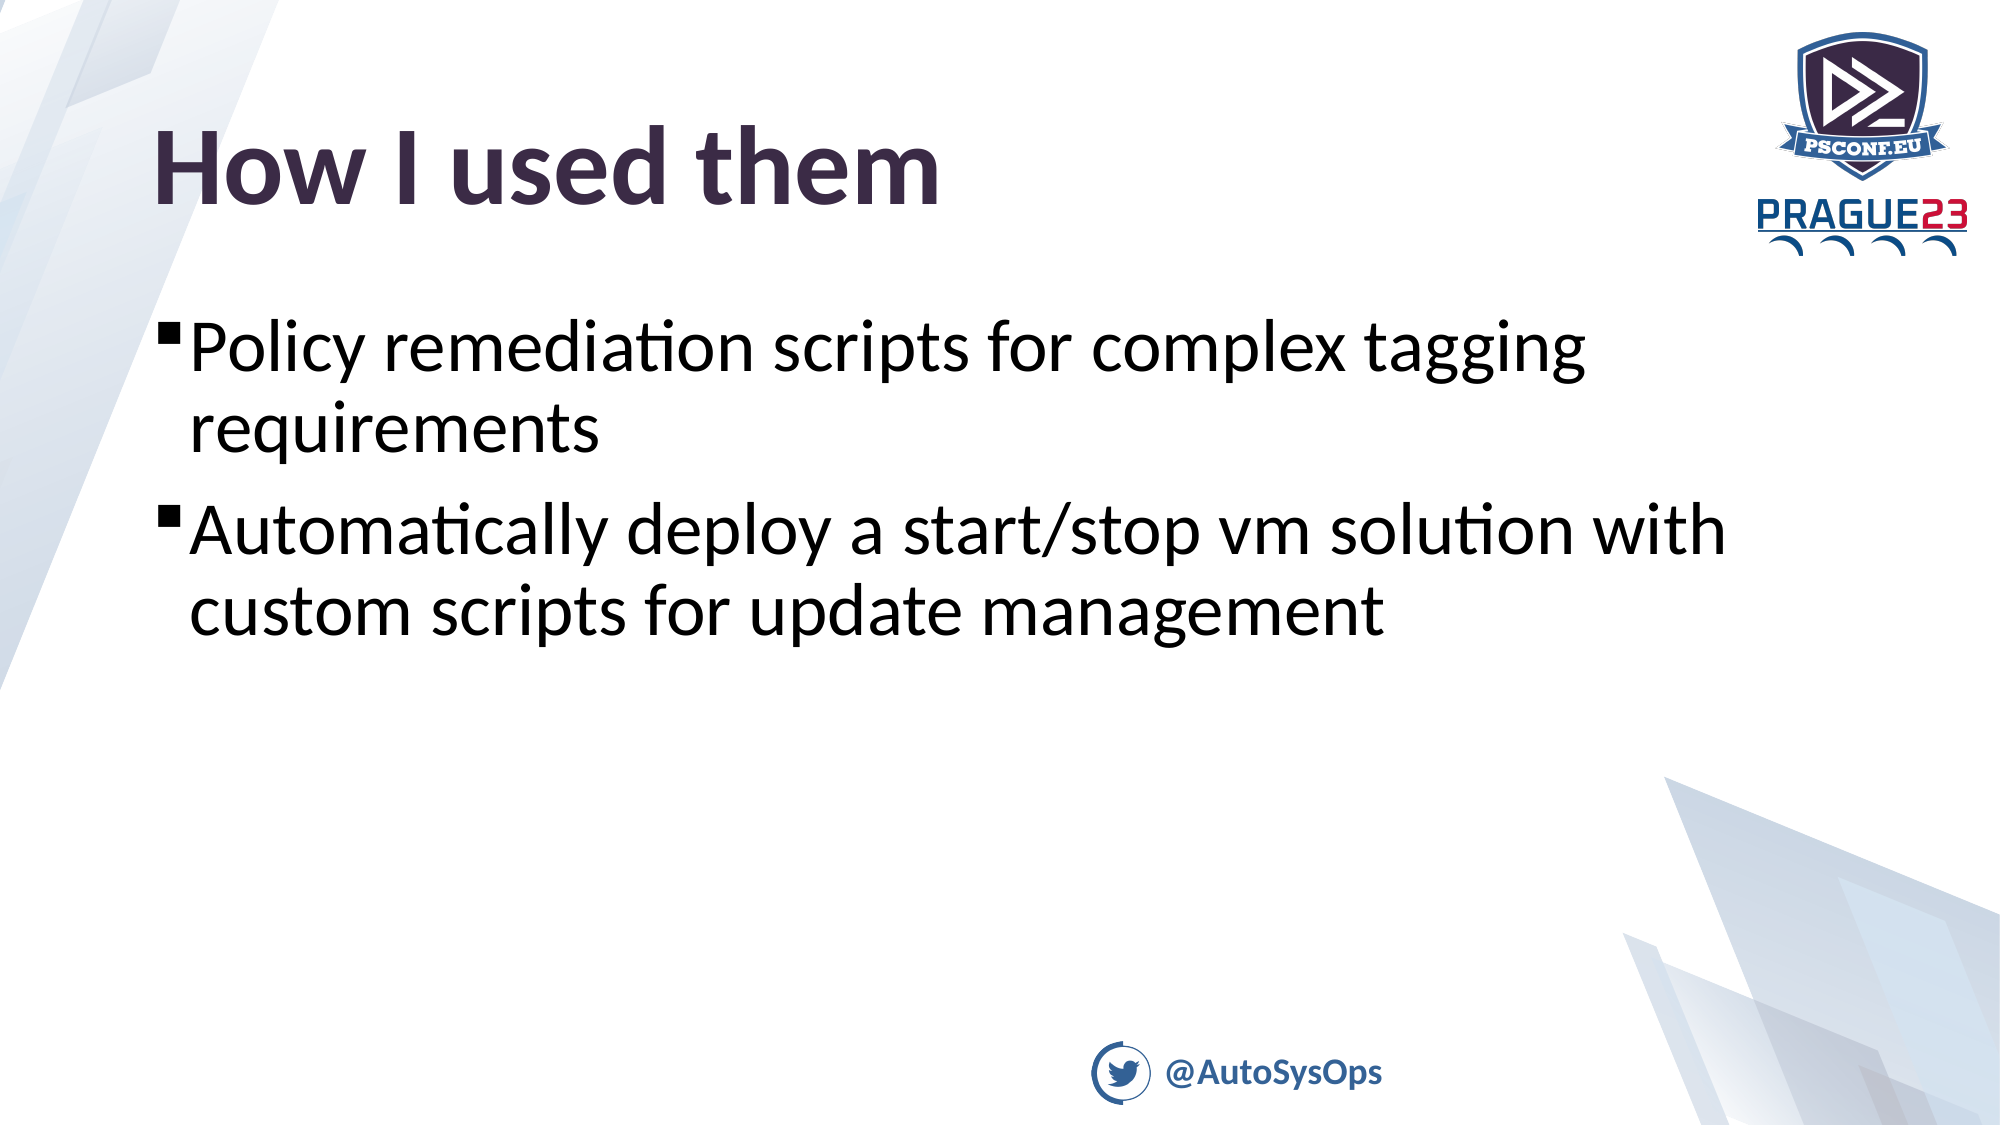

# How I used them
Policy remediation scripts for complex tagging requirements
Automatically deploy a start/stop vm solution with custom scripts for update management